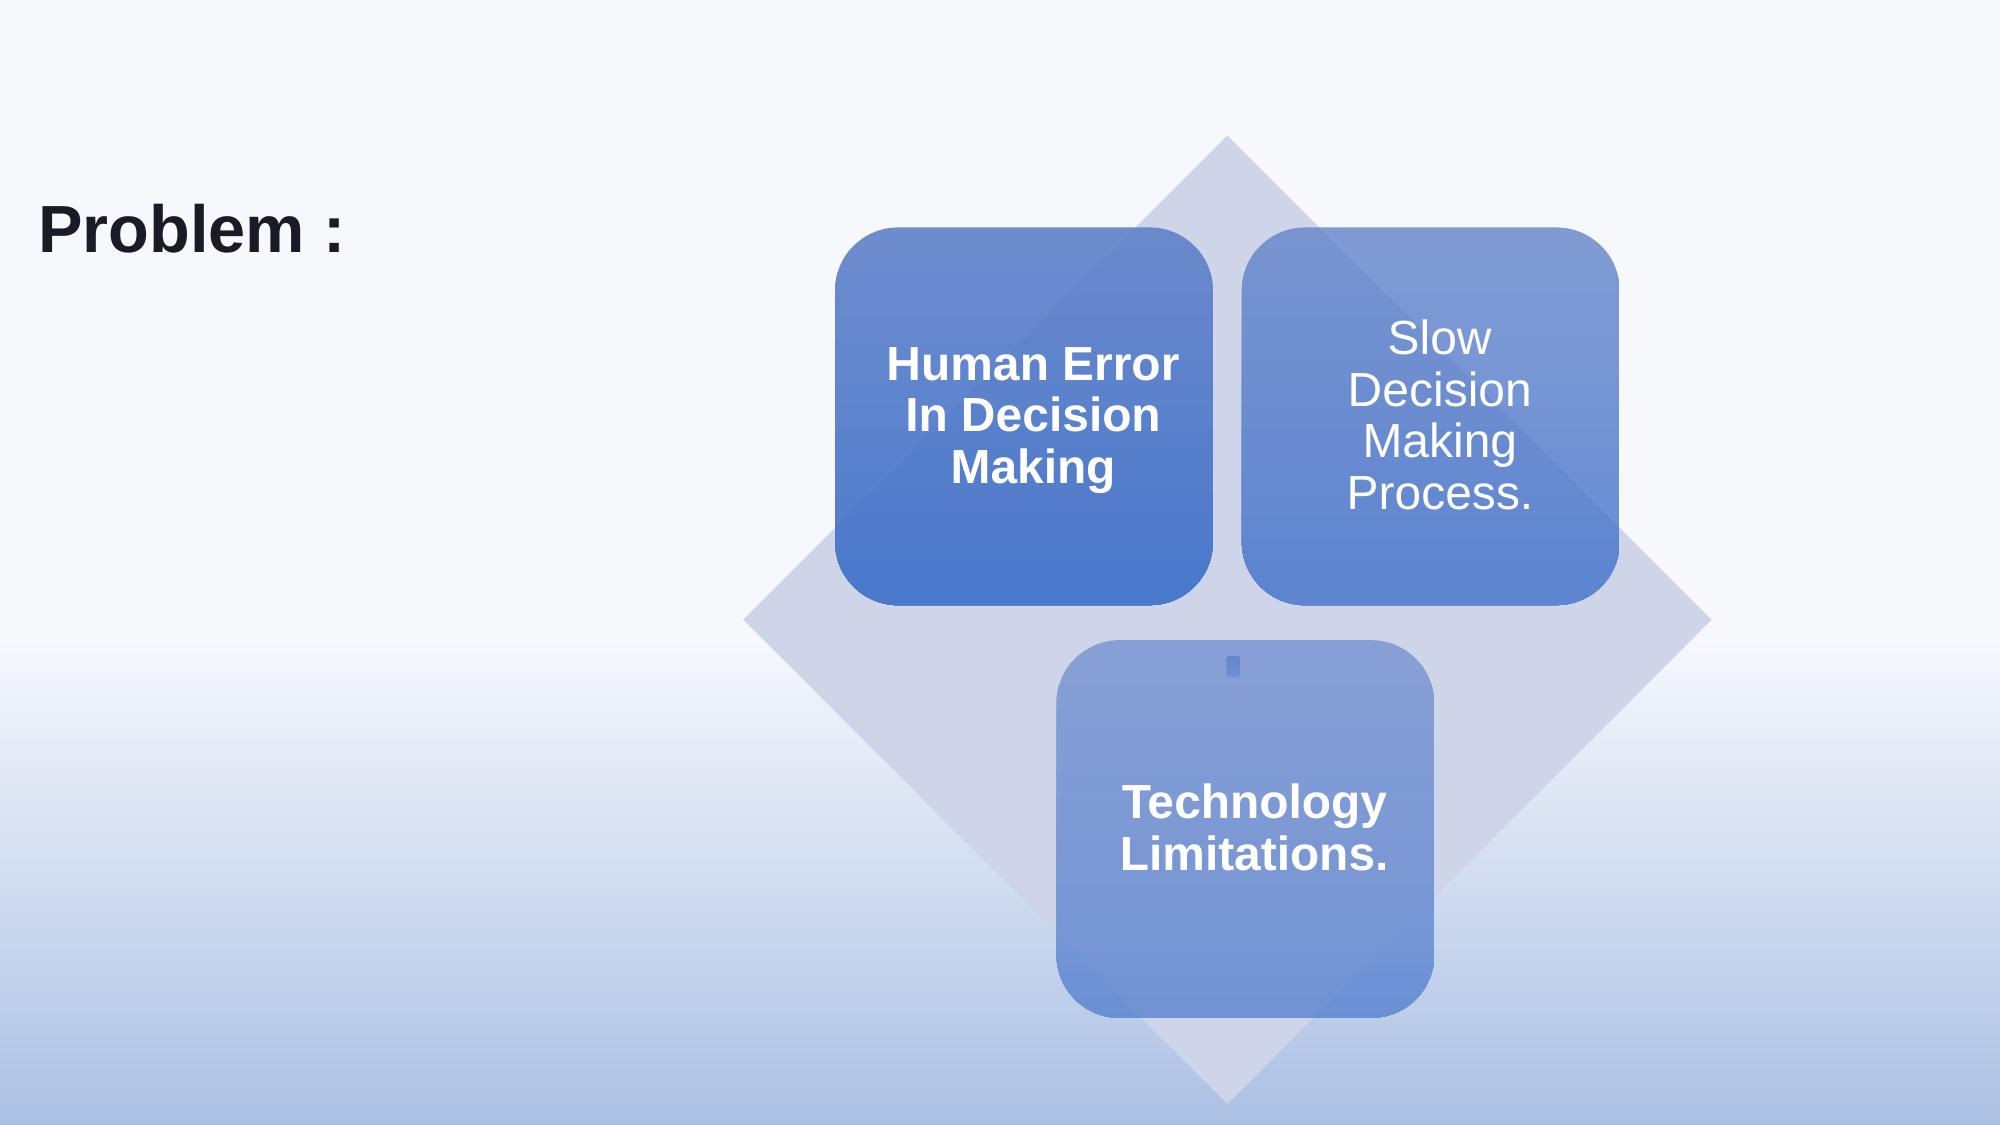

Human Error In Decision Making
Slow Decision Making Process.
Technology Limitations.
Problem :